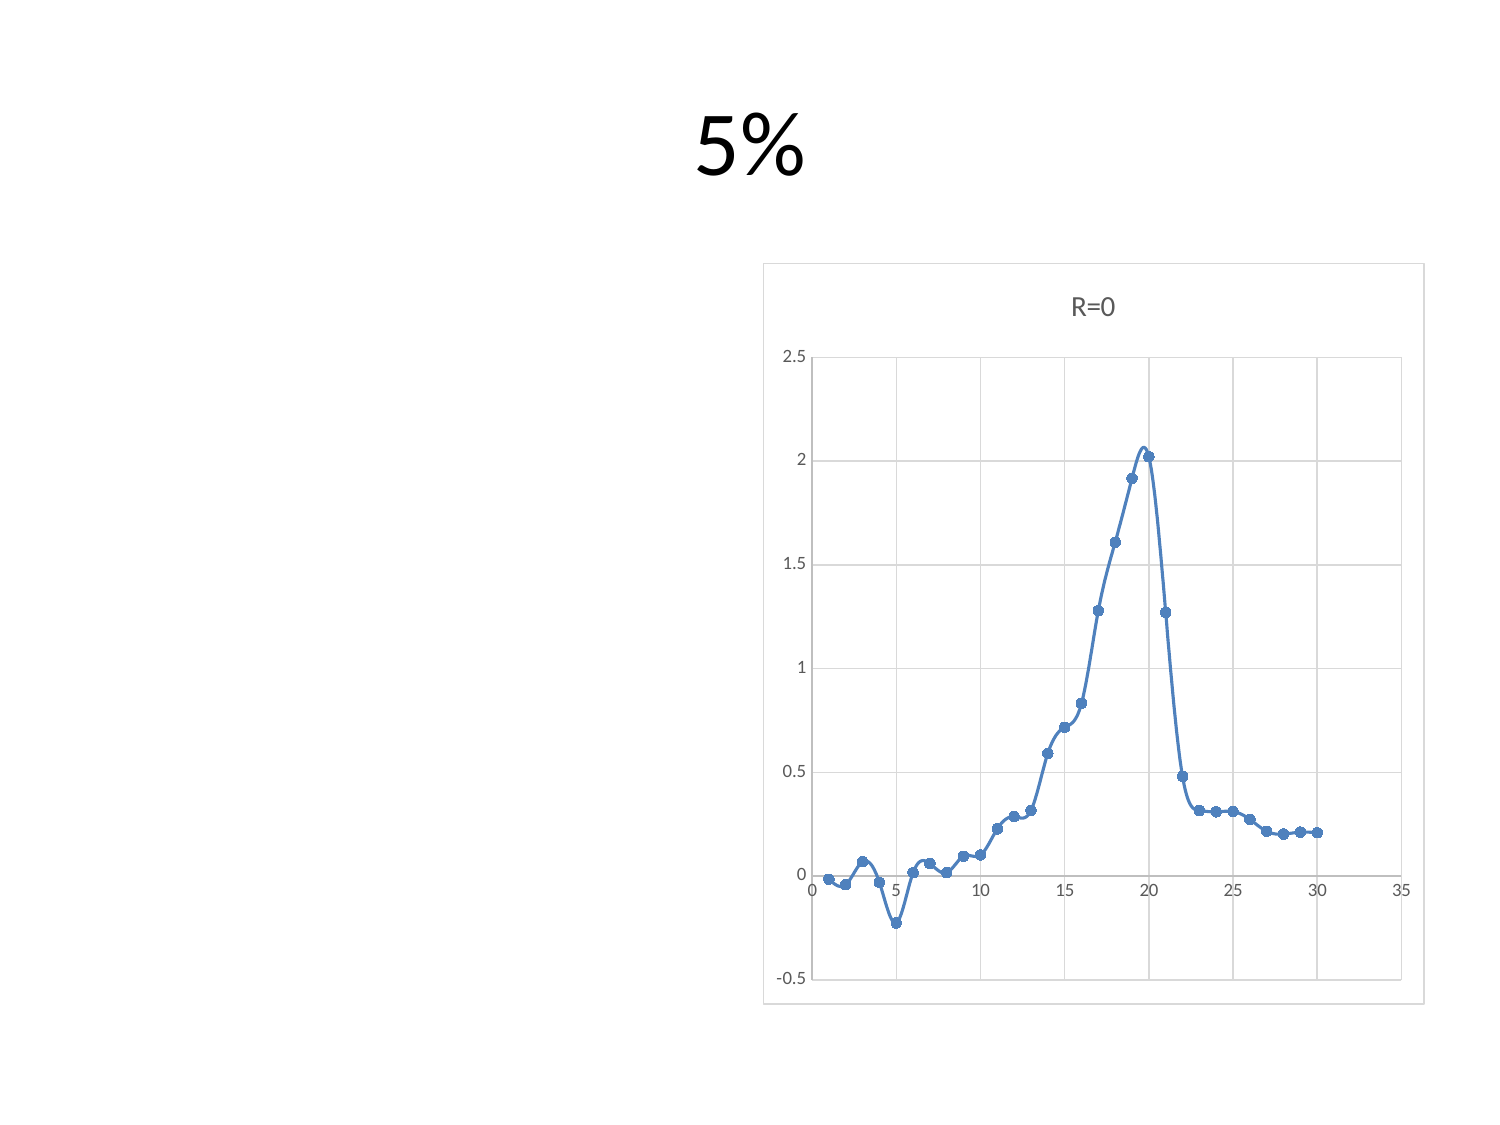

# 5%

### Chart: R=0

| Category |  |
|---|---|